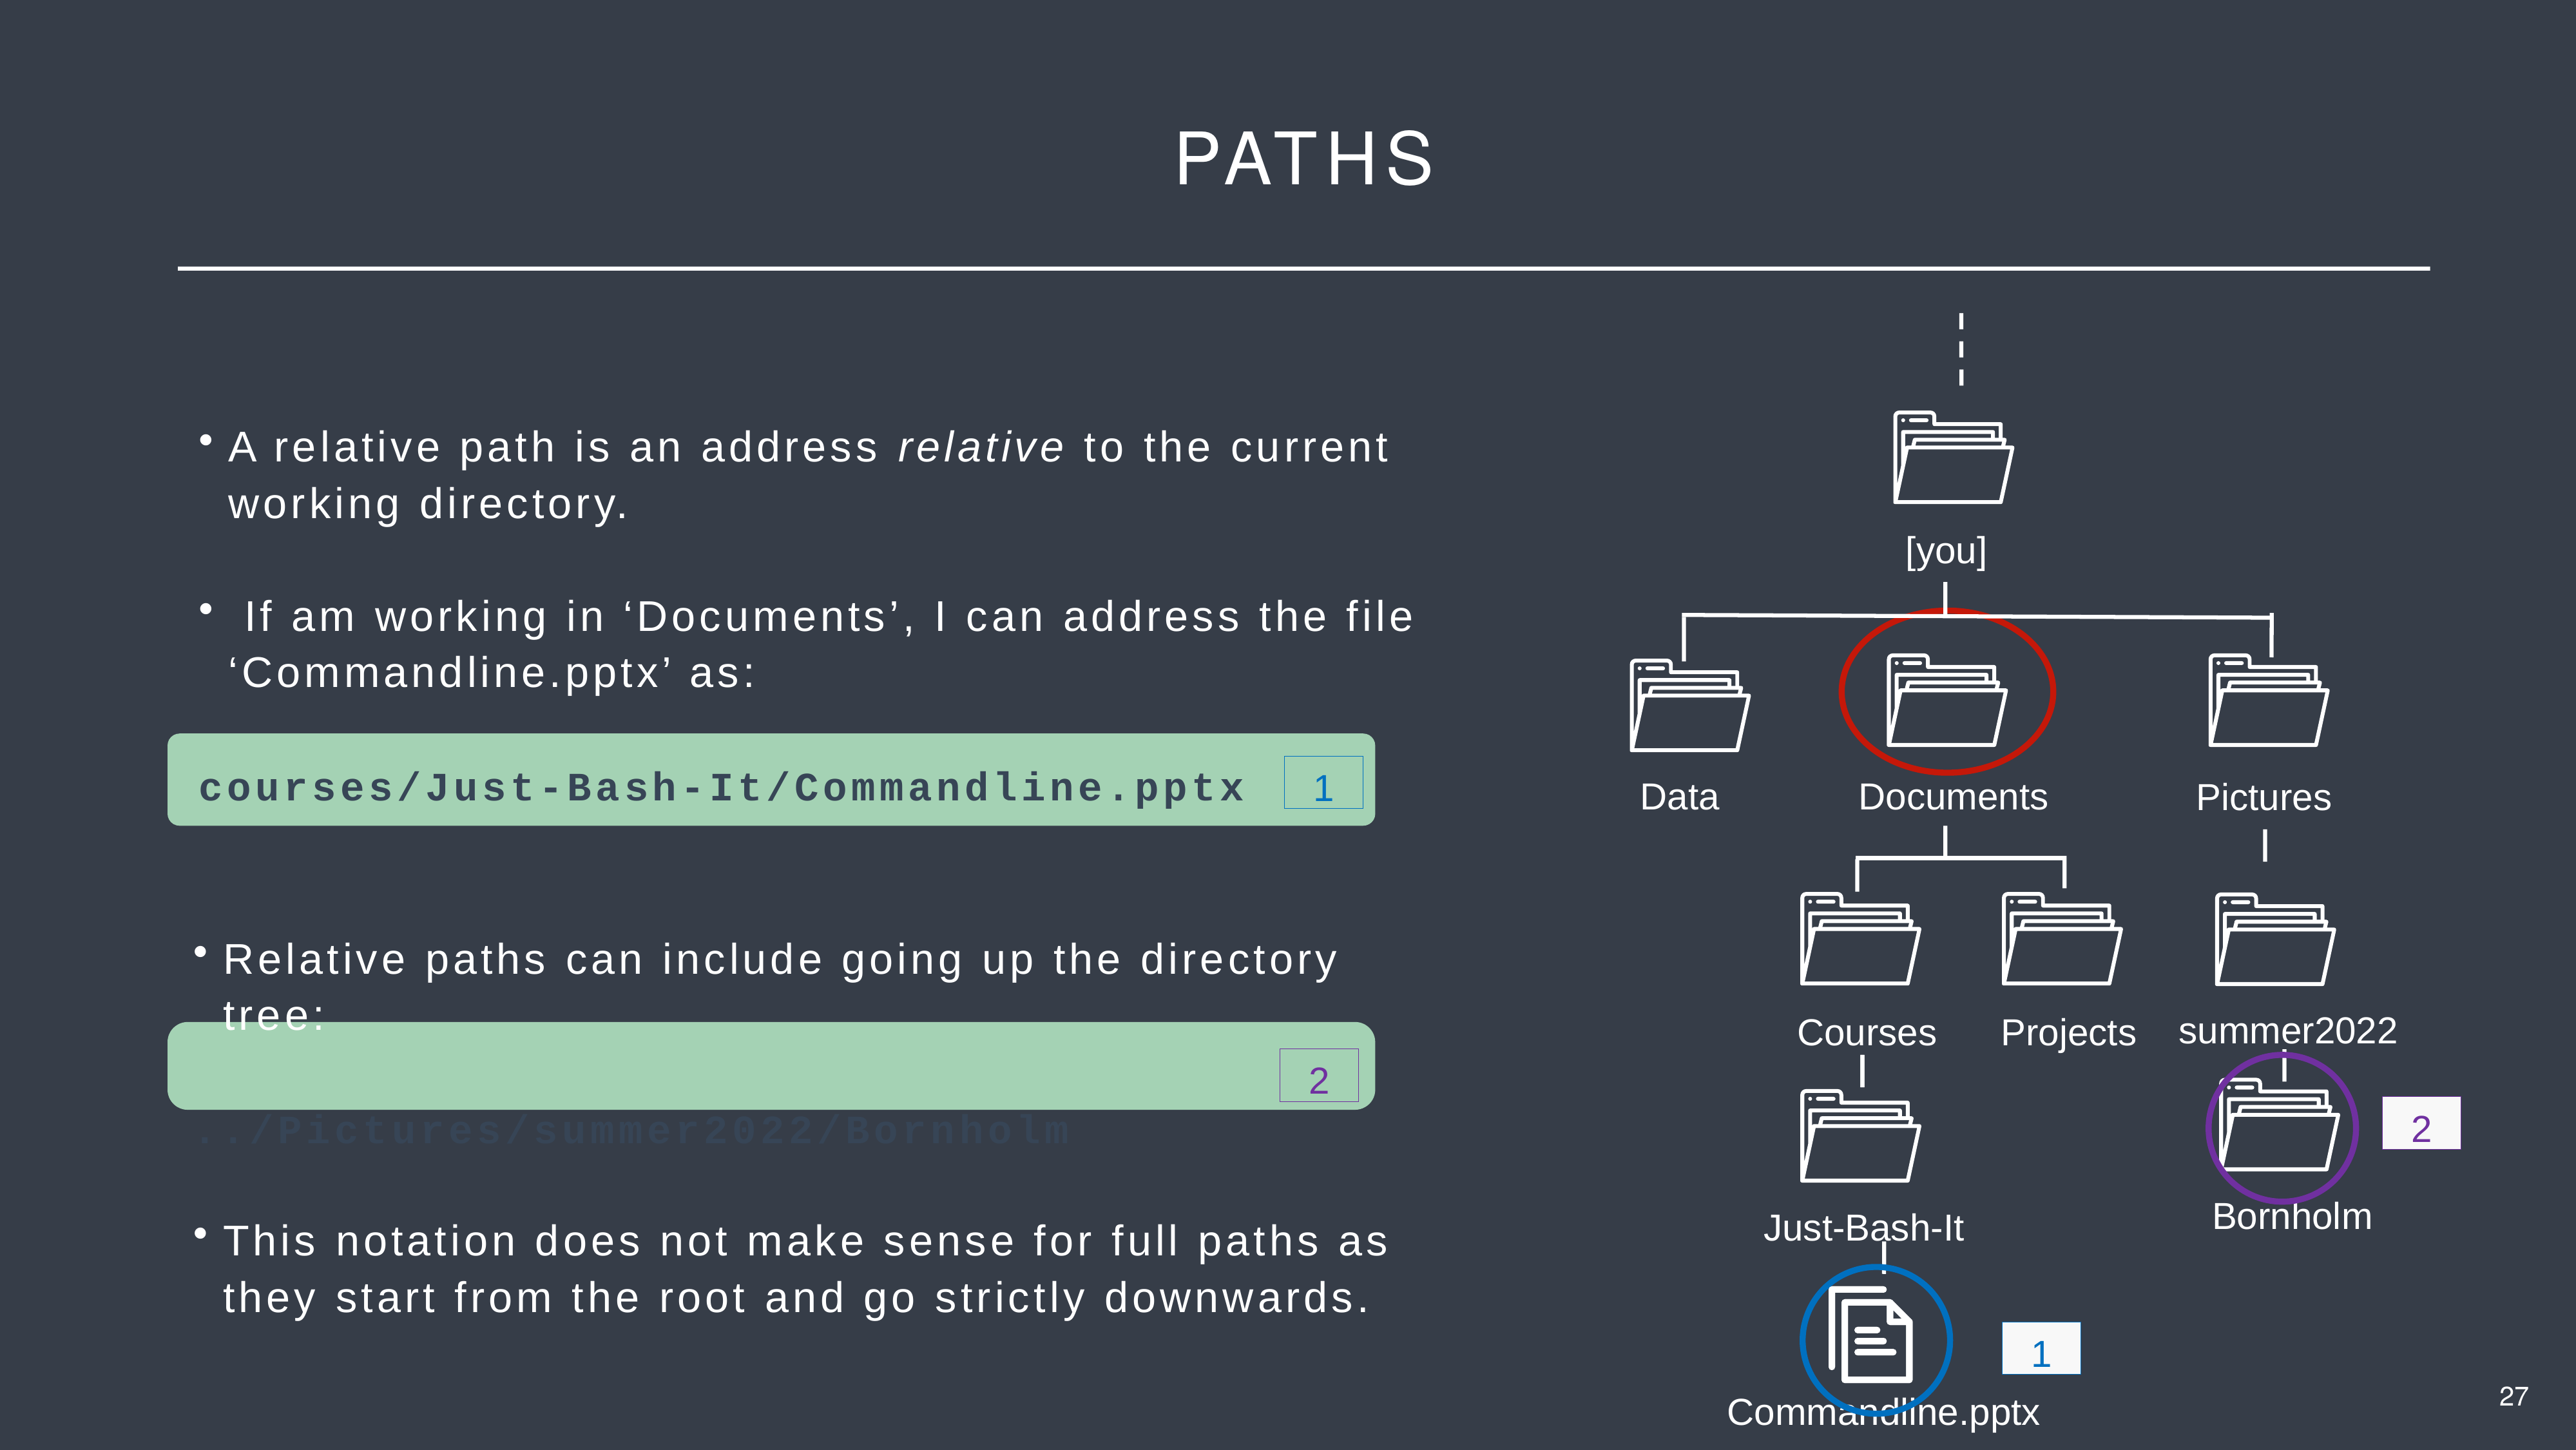

PATHS

A relative path is an address relative to the current working directory.

 If am working in ‘Documents’, I can address the file ‘Commandline.pptx’ as:

courses/Just-Bash-It/Commandline.pptx

[you]

1
Data
Documents
Pictures

Relative paths can include going up the directory tree:

../Pictures/summer2022/Bornholm

This notation does not make sense for full paths as they start from the root and go strictly downwards.

summer2022
Courses
Projects

2

2
Bornholm
Just-Bash-It

1
27
Commandline.pptx